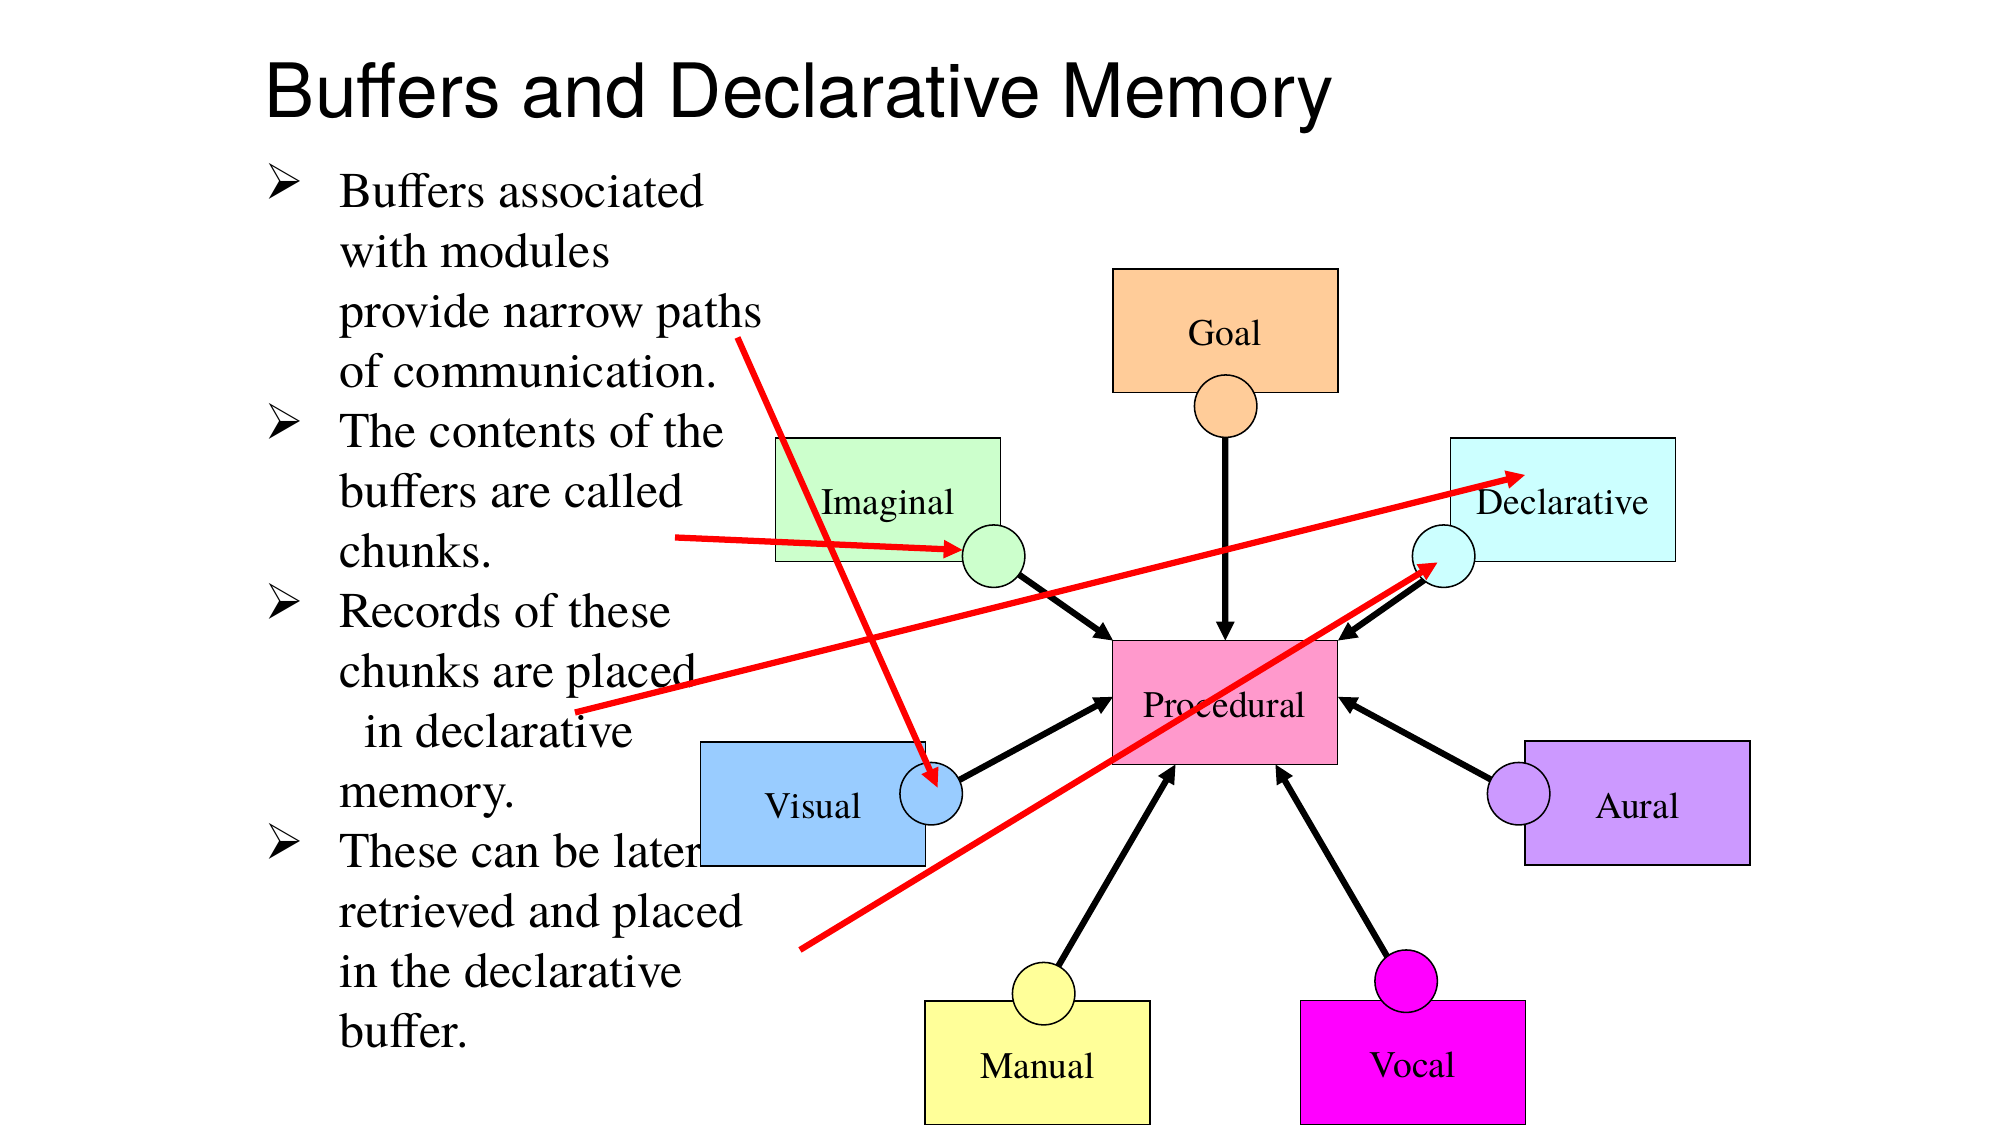

# Buffers and Declarative Memory
Buffers associated with modules provide narrow paths of communication.
The contents of the buffers are called chunks.
Records of these   chunks are placed         in declarative memory.
These can be later retrieved and placed in the declarative buffer.
Goal

Imaginal
Declarative

Procedural

Aural
Visual

Vocal
Manual